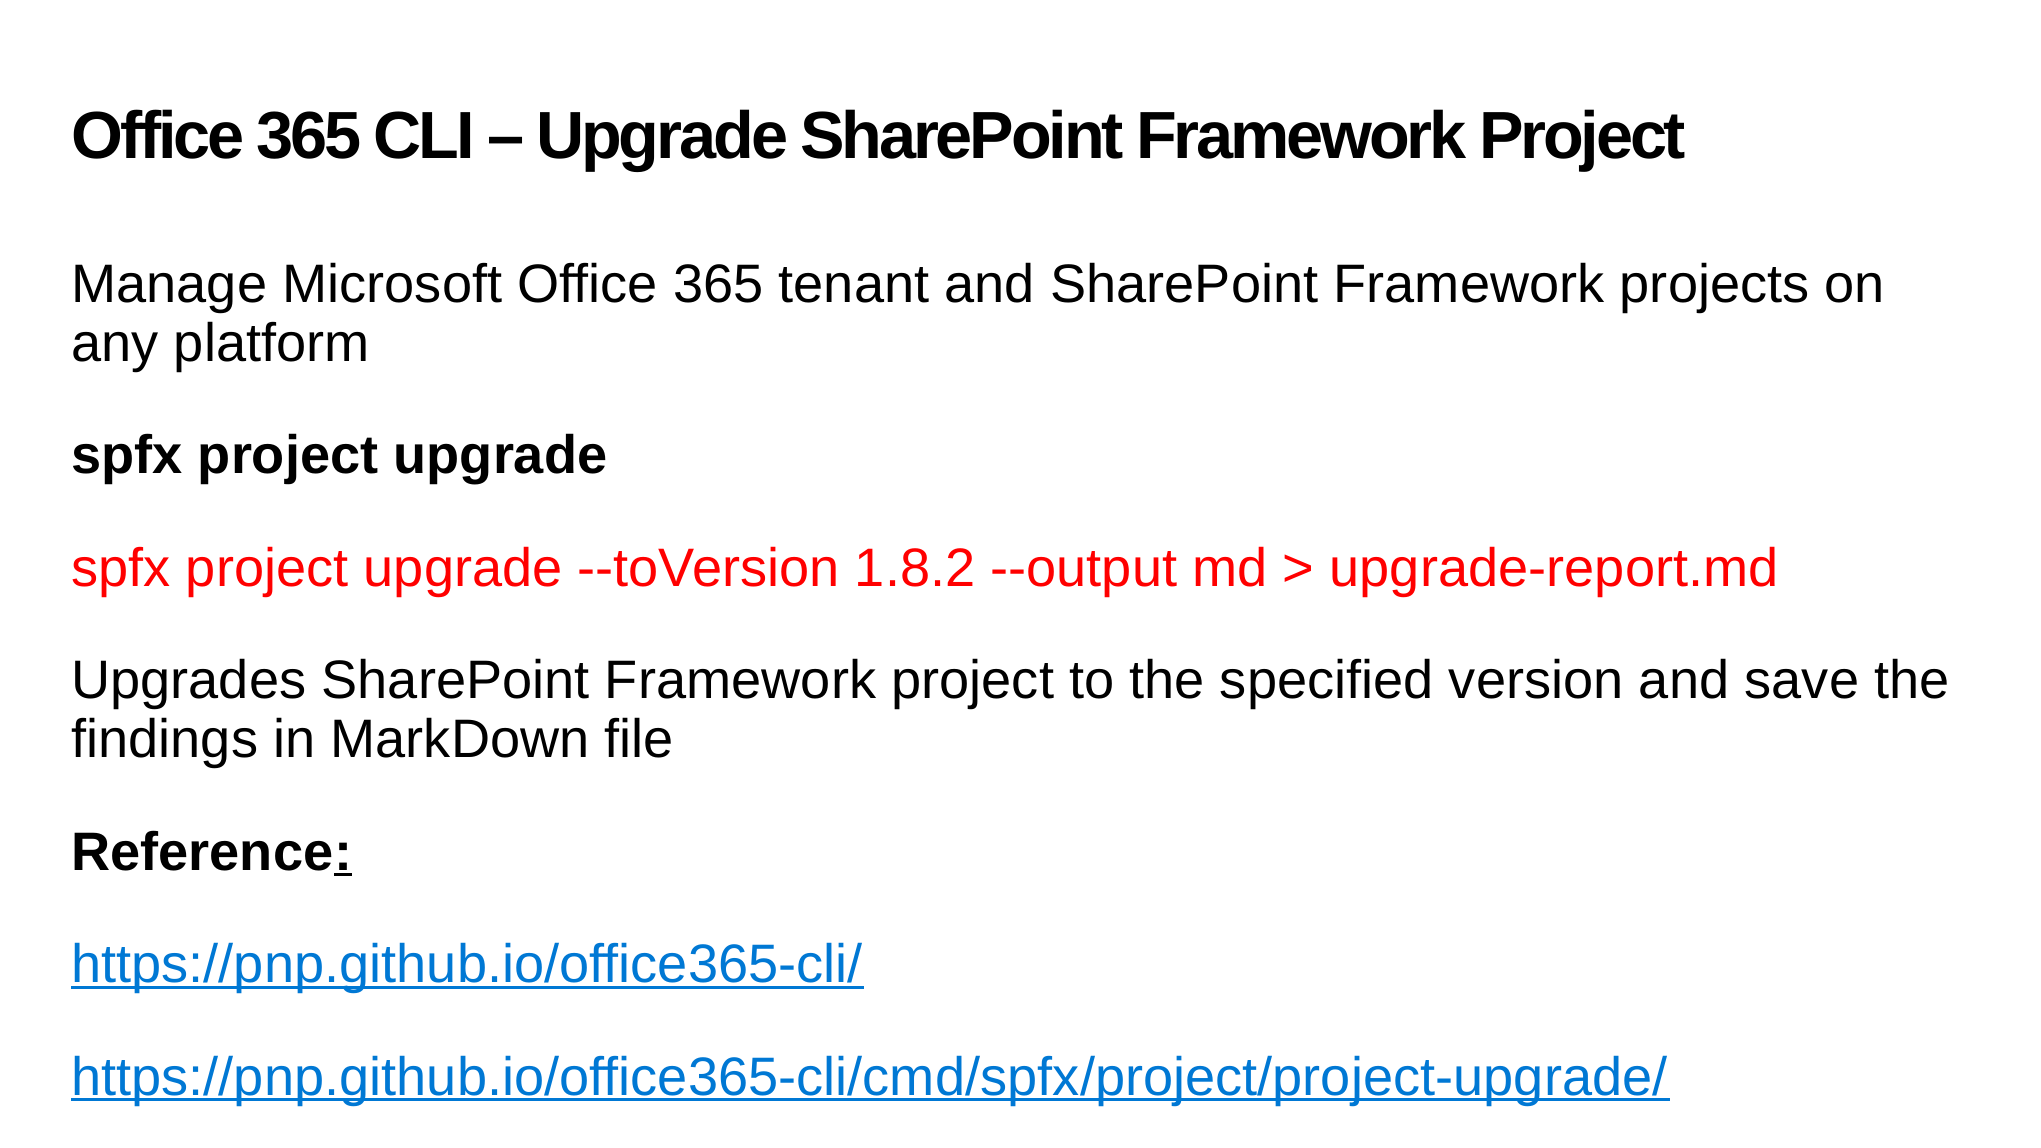

# Office 365 CLI – Upgrade SharePoint Framework Project
Manage Microsoft Office 365 tenant and SharePoint Framework projects on any platform
spfx project upgrade
spfx project upgrade --toVersion 1.8.2 --output md > upgrade-report.md
Upgrades SharePoint Framework project to the specified version and save the findings in MarkDown file
Reference:
https://pnp.github.io/office365-cli/
https://pnp.github.io/office365-cli/cmd/spfx/project/project-upgrade/